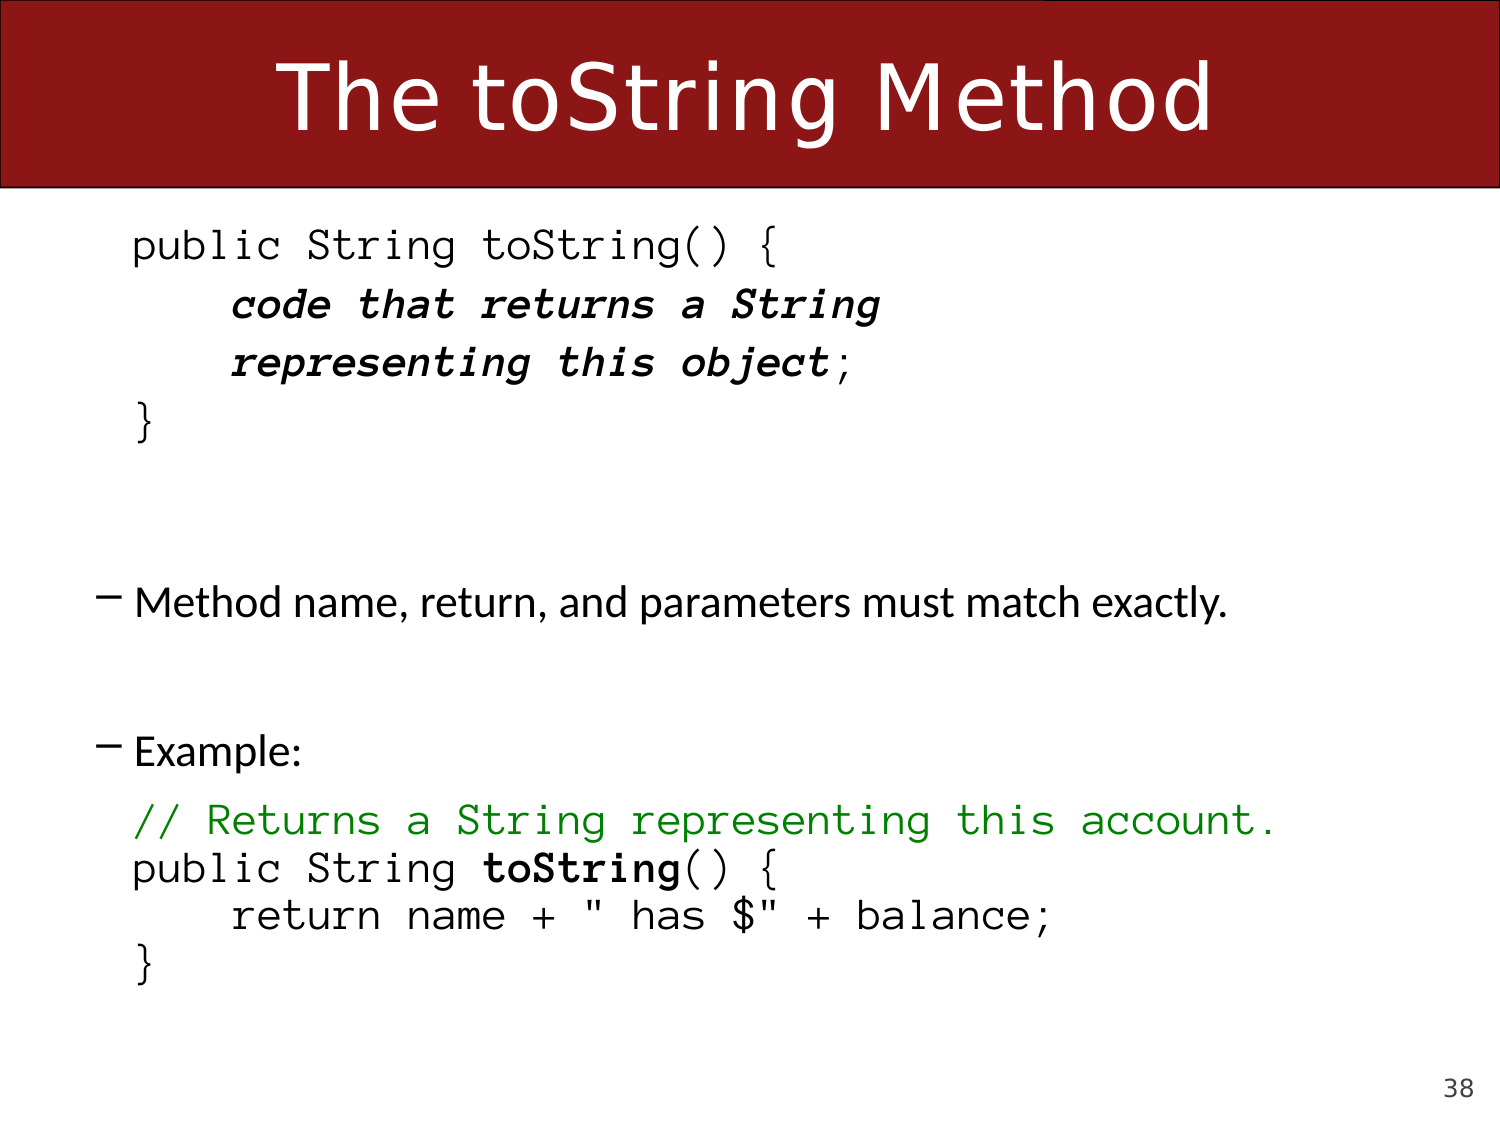

# The toString Method
	public String toString() {
	    code that returns a String
	    representing this object;
	}

Method name, return, and parameters must match exactly.

Example:

	// Returns a String representing this account.
	public String toString() {
	    return name + " has $" + balance;
	}